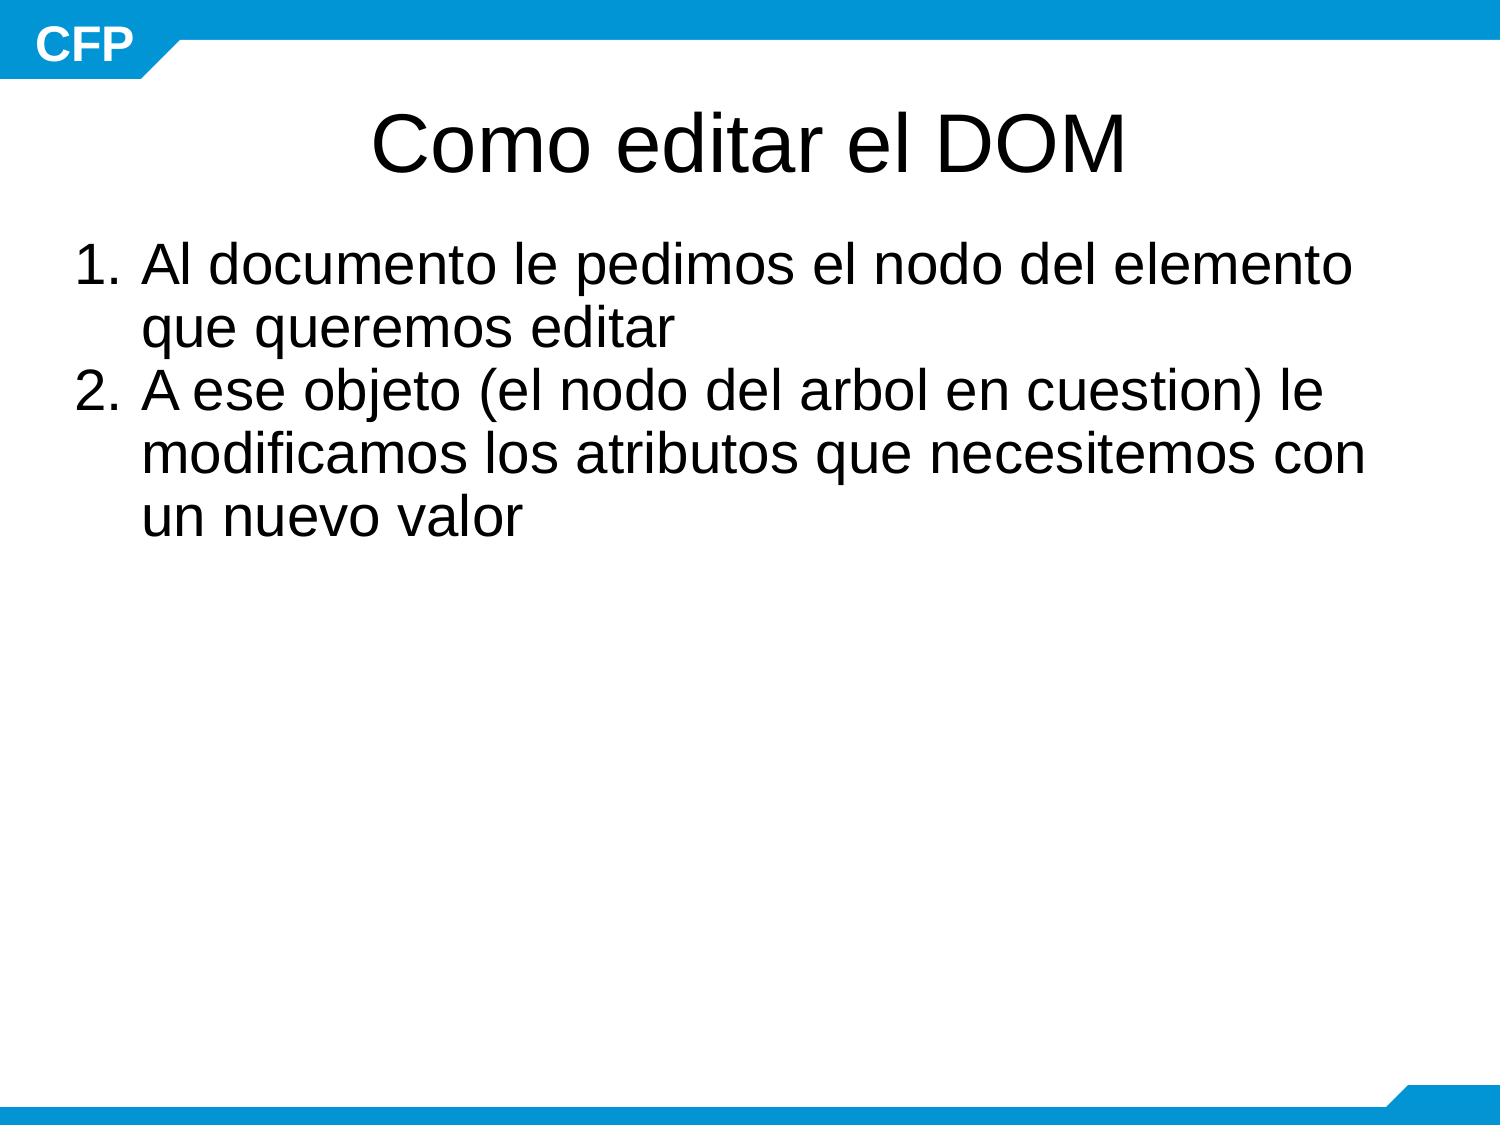

# Como editar el DOM
Al documento le pedimos el nodo del elemento que queremos editar
A ese objeto (el nodo del arbol en cuestion) le modificamos los atributos que necesitemos con un nuevo valor